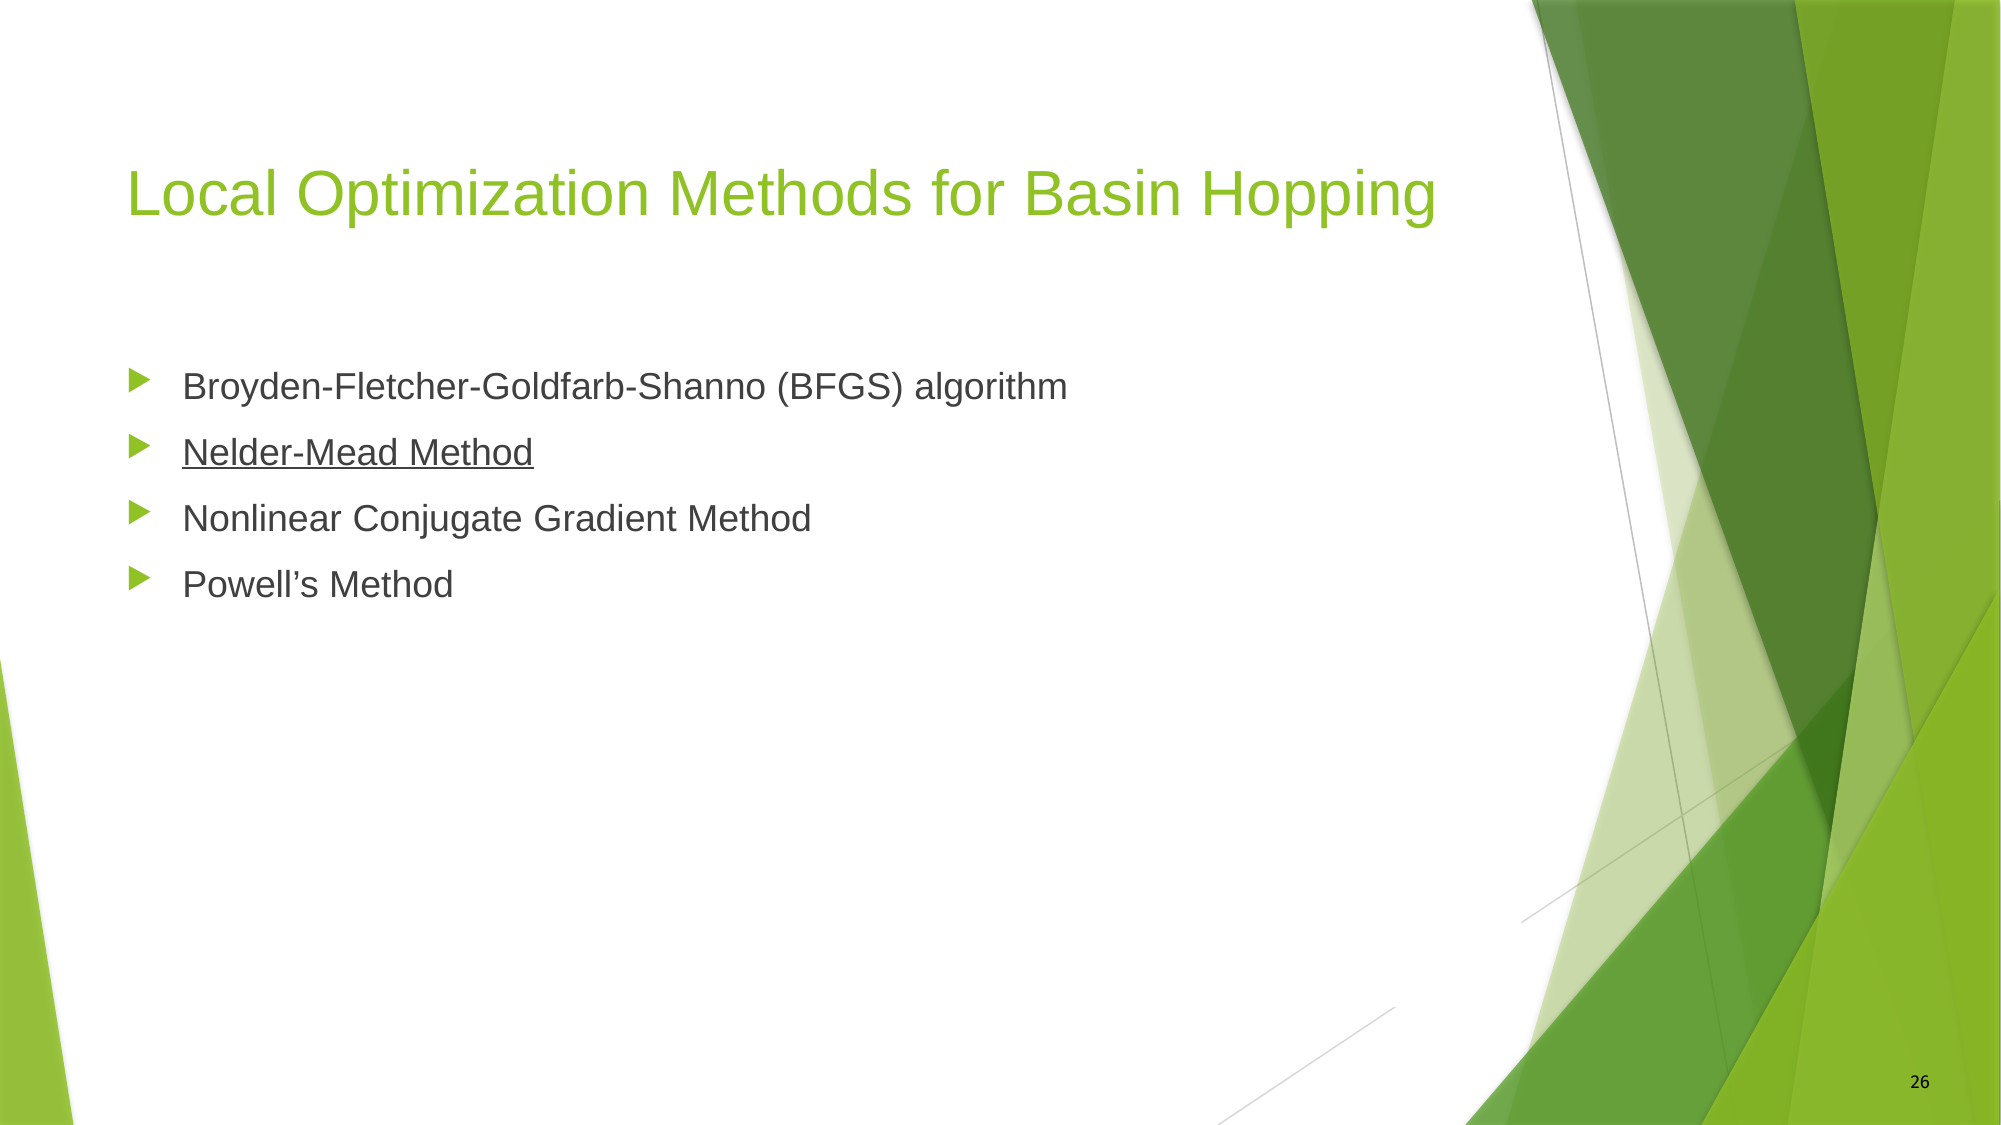

# Local Optimization Methods for Basin Hopping
Broyden-Fletcher-Goldfarb-Shanno (BFGS) algorithm
Nelder-Mead Method
Nonlinear Conjugate Gradient Method
Powell’s Method
26